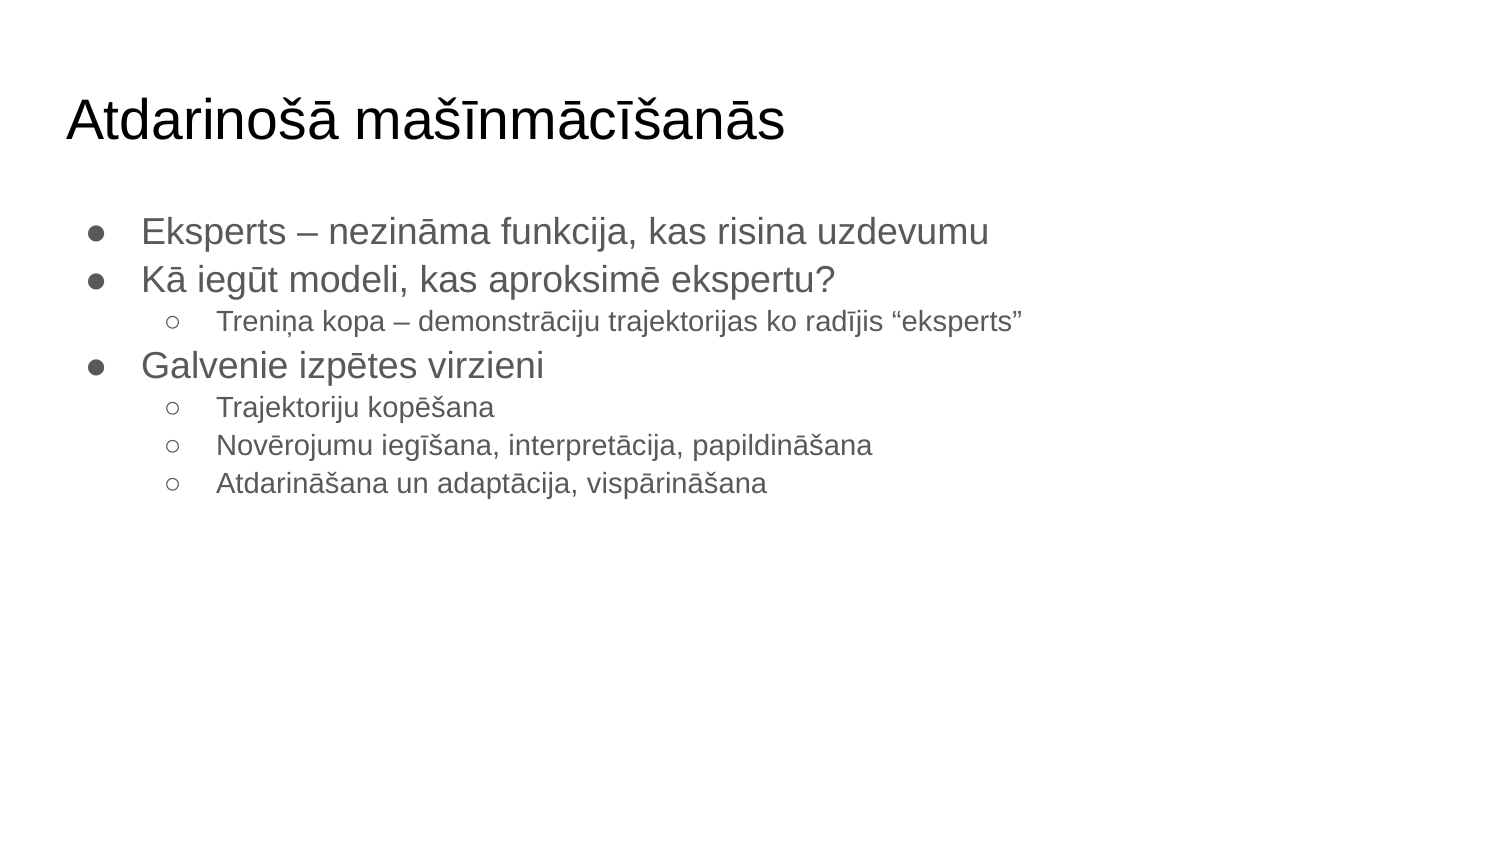

# Atdarinošā mašīnmācīšanās
Eksperts – nezināma funkcija, kas risina uzdevumu
Kā iegūt modeli, kas aproksimē ekspertu?
Treniņa kopa – demonstrāciju trajektorijas ko radījis “eksperts”
Galvenie izpētes virzieni
Trajektoriju kopēšana
Novērojumu iegīšana, interpretācija, papildināšana
Atdarināšana un adaptācija, vispārināšana